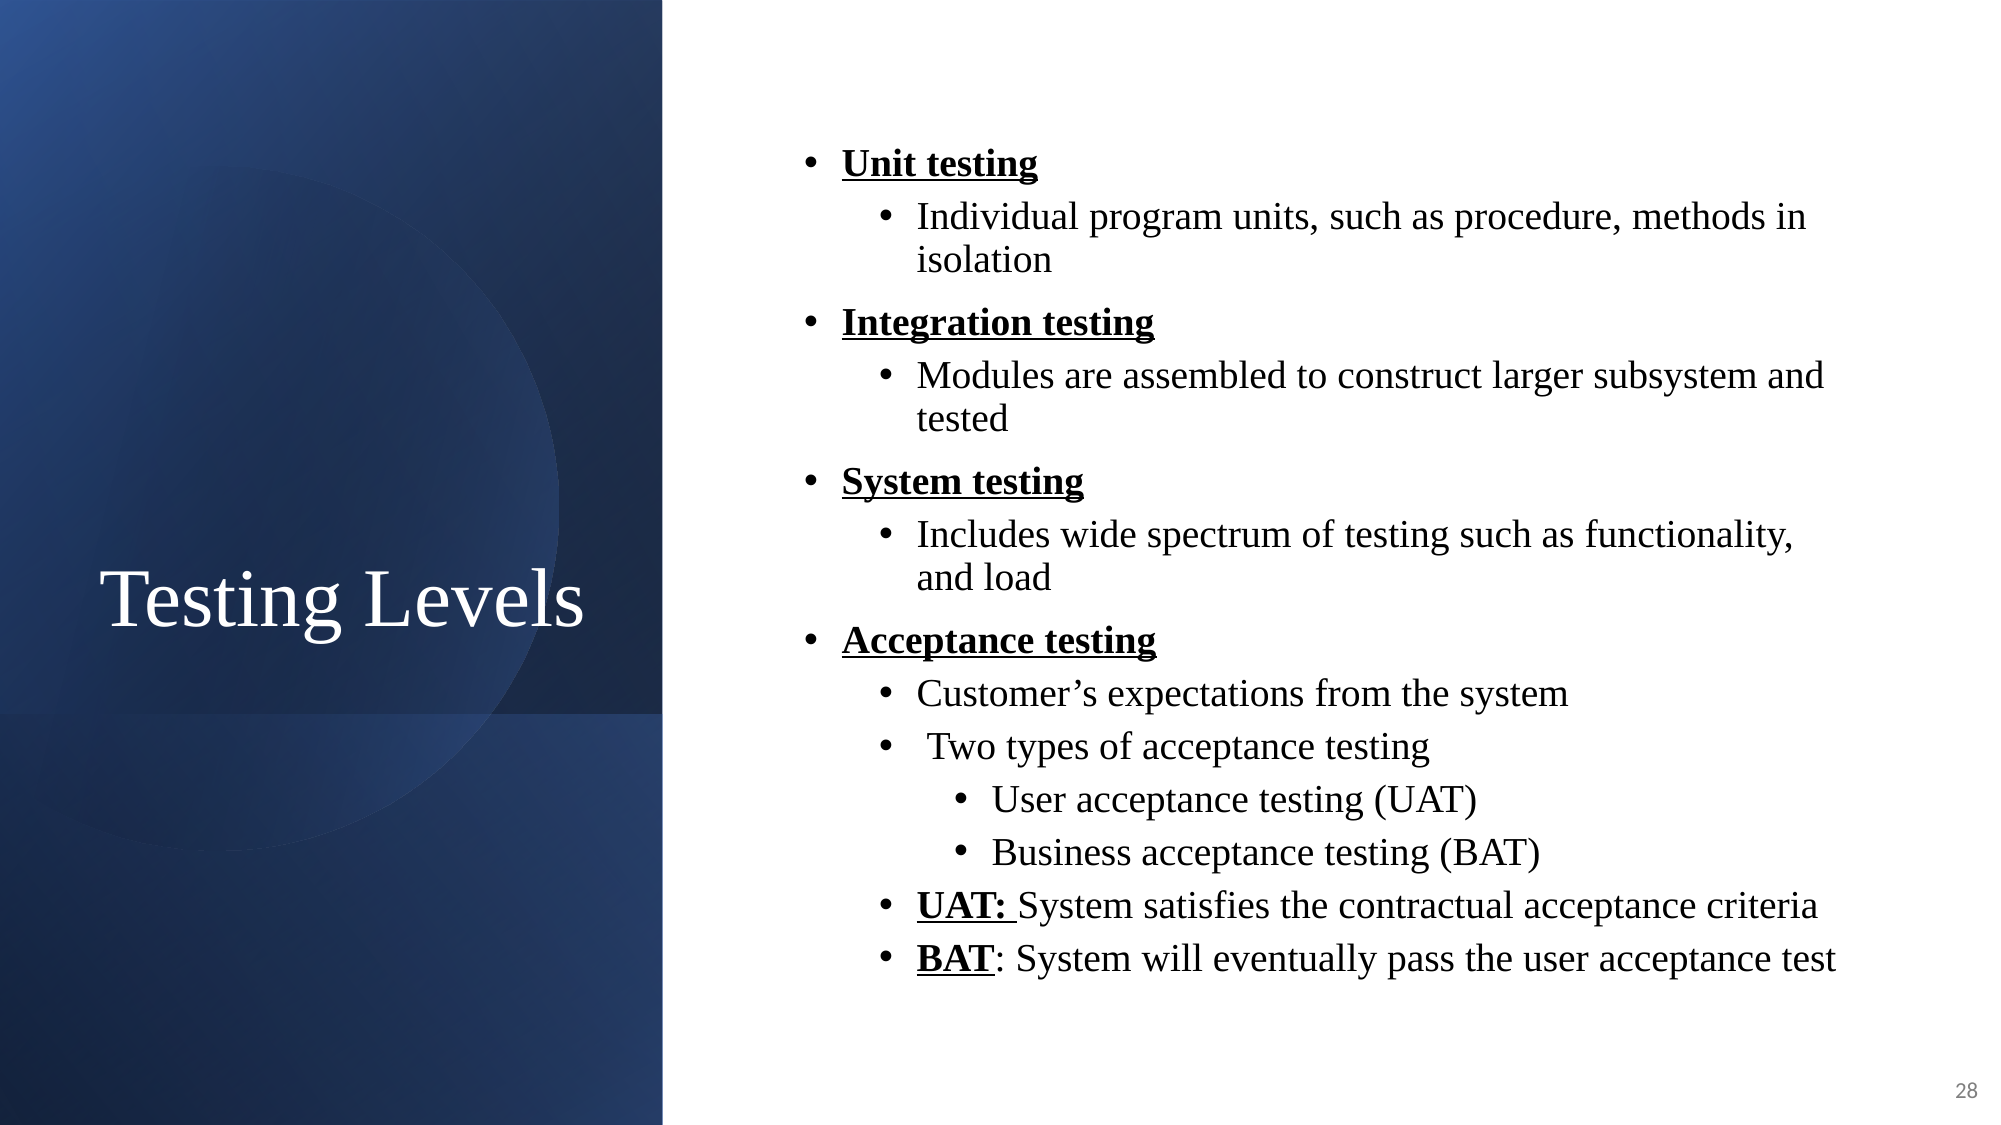

# Testing Levels
Unit testing
Individual program units, such as procedure, methods in isolation
Integration testing
Modules are assembled to construct larger subsystem and tested
System testing
Includes wide spectrum of testing such as functionality, and load
Acceptance testing
Customer’s expectations from the system
 Two types of acceptance testing
User acceptance testing (UAT)
Business acceptance testing (BAT)
UAT: System satisfies the contractual acceptance criteria
BAT: System will eventually pass the user acceptance test

28